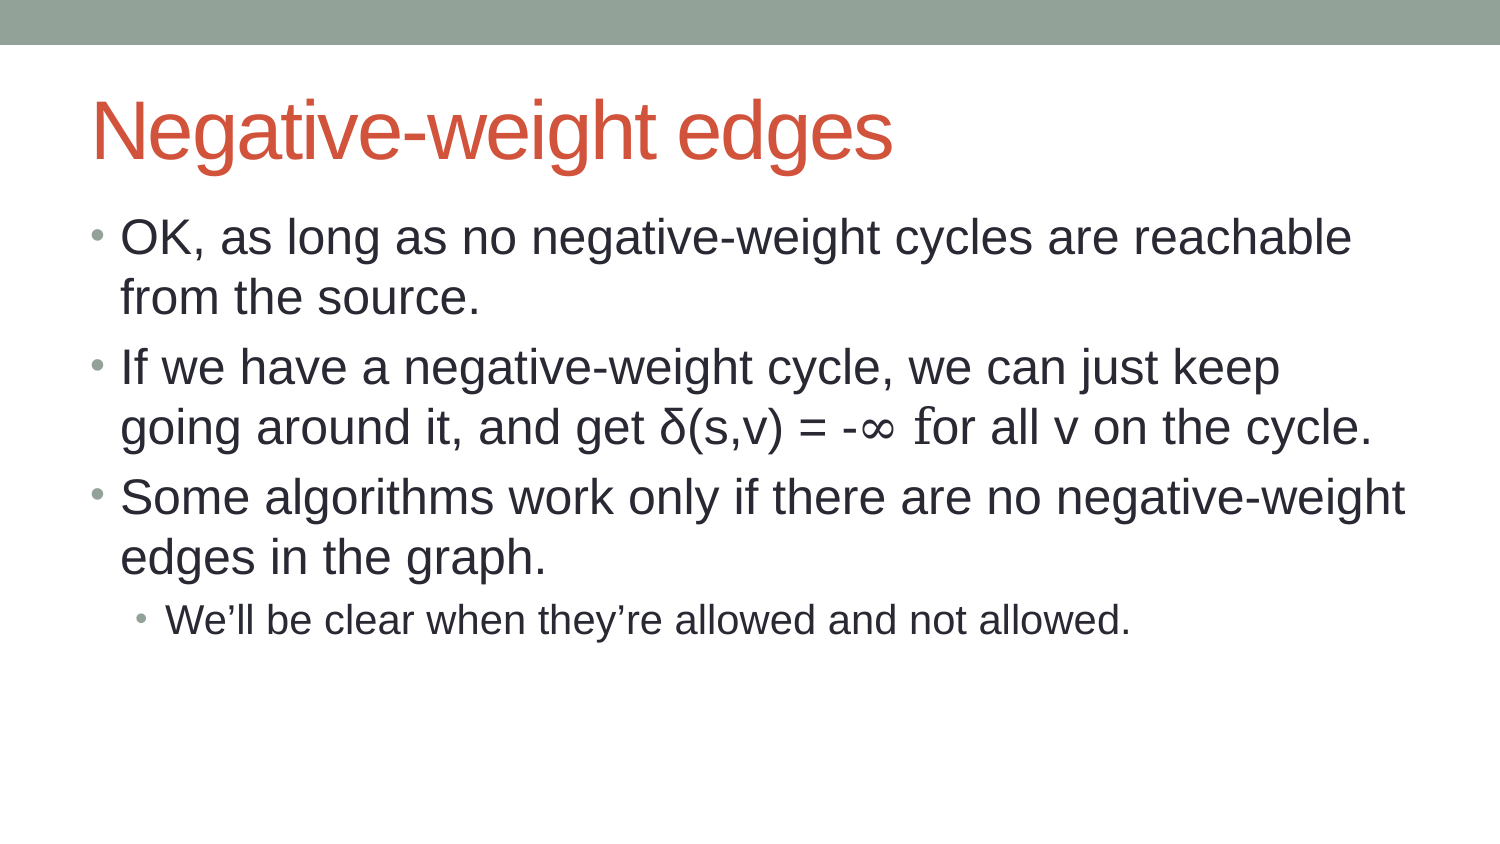

# Negative-weight edges
OK, as long as no negative-weight cycles are reachable from the source.
If we have a negative-weight cycle, we can just keep going around it, and get δ(s,v) = -∞ for all v on the cycle.
Some algorithms work only if there are no negative-weight edges in the graph.
We’ll be clear when they’re allowed and not allowed.